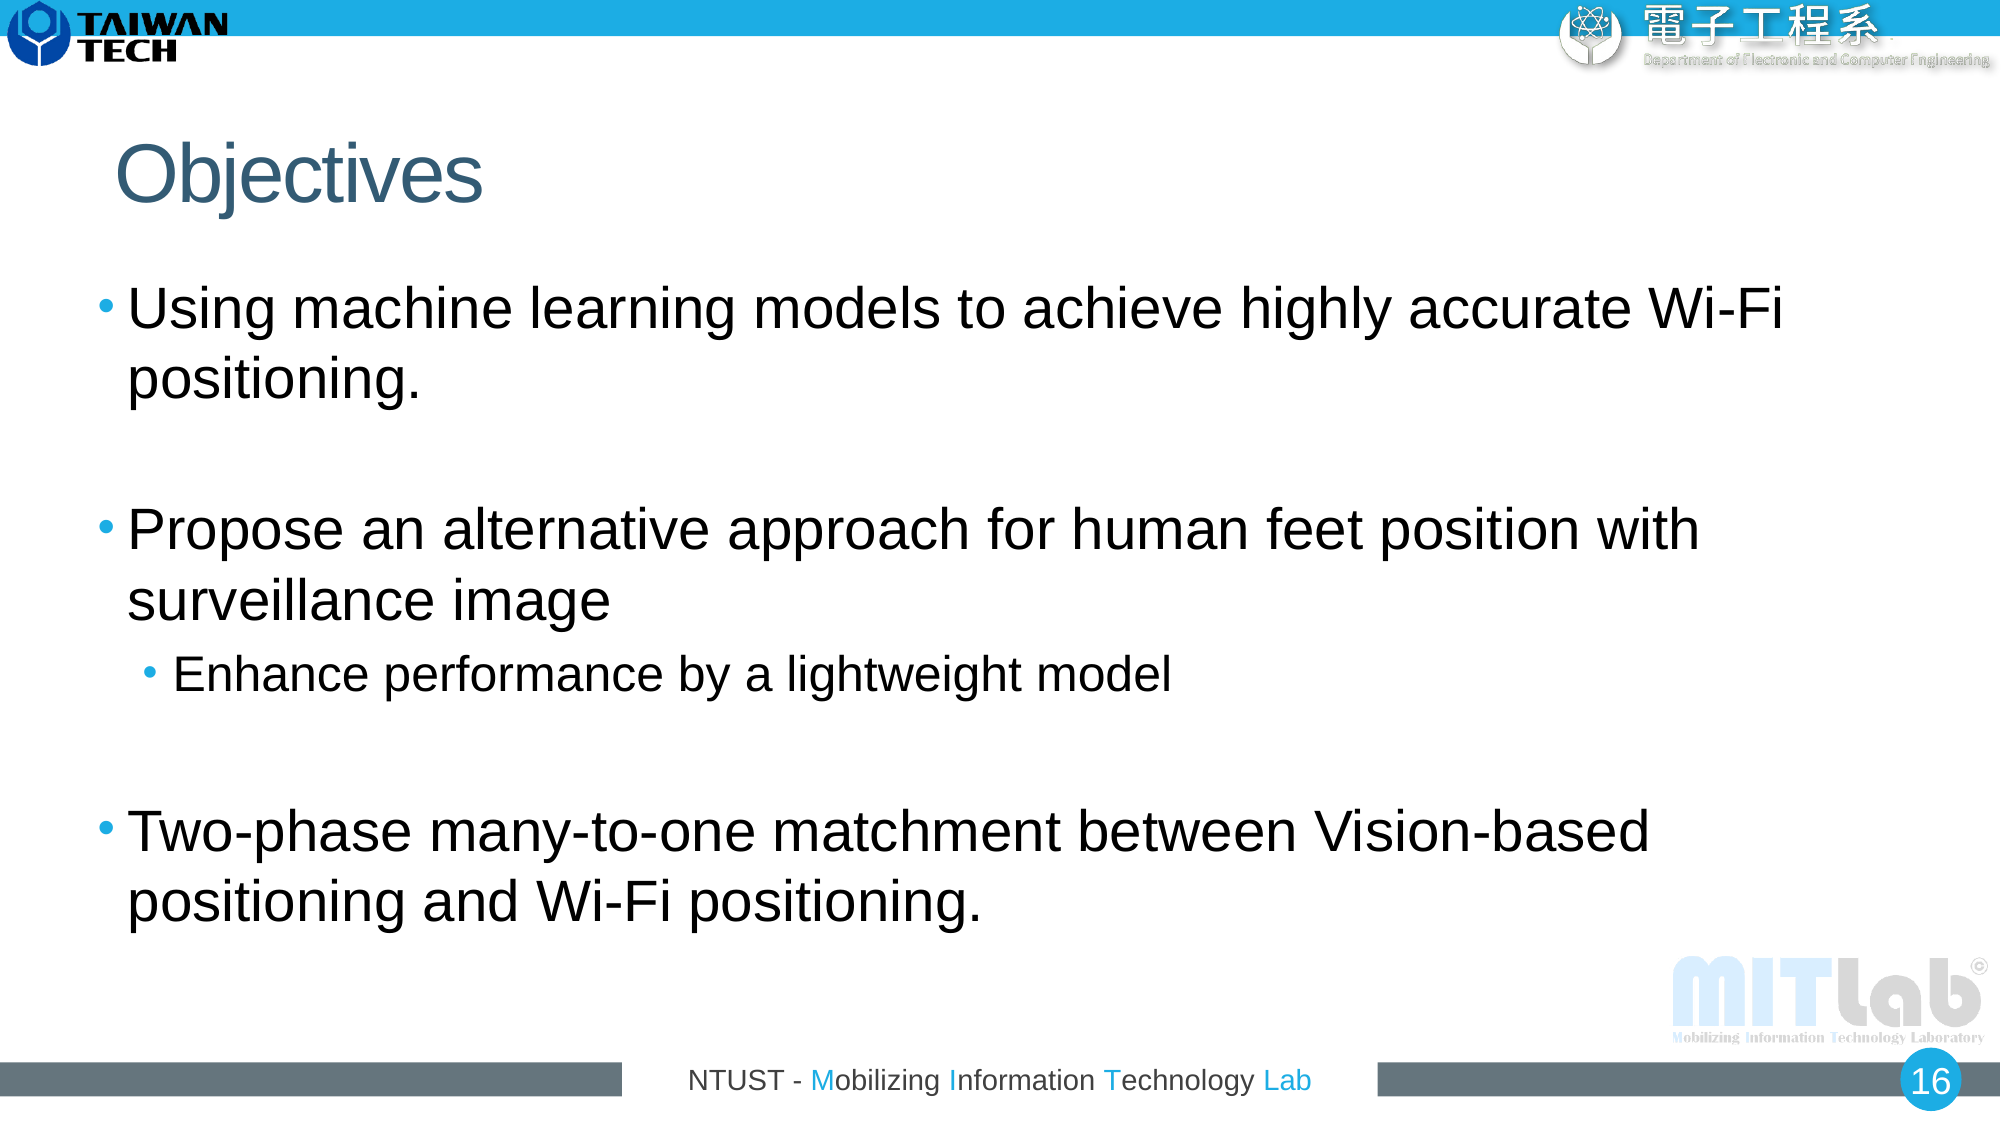

# Objectives
Using machine learning models to achieve highly accurate Wi-Fi positioning.

Propose an alternative approach for human feet position with surveillance image
Enhance performance by a lightweight model

Two-phase many-to-one matchment between Vision-based positioning and Wi-Fi positioning.
16